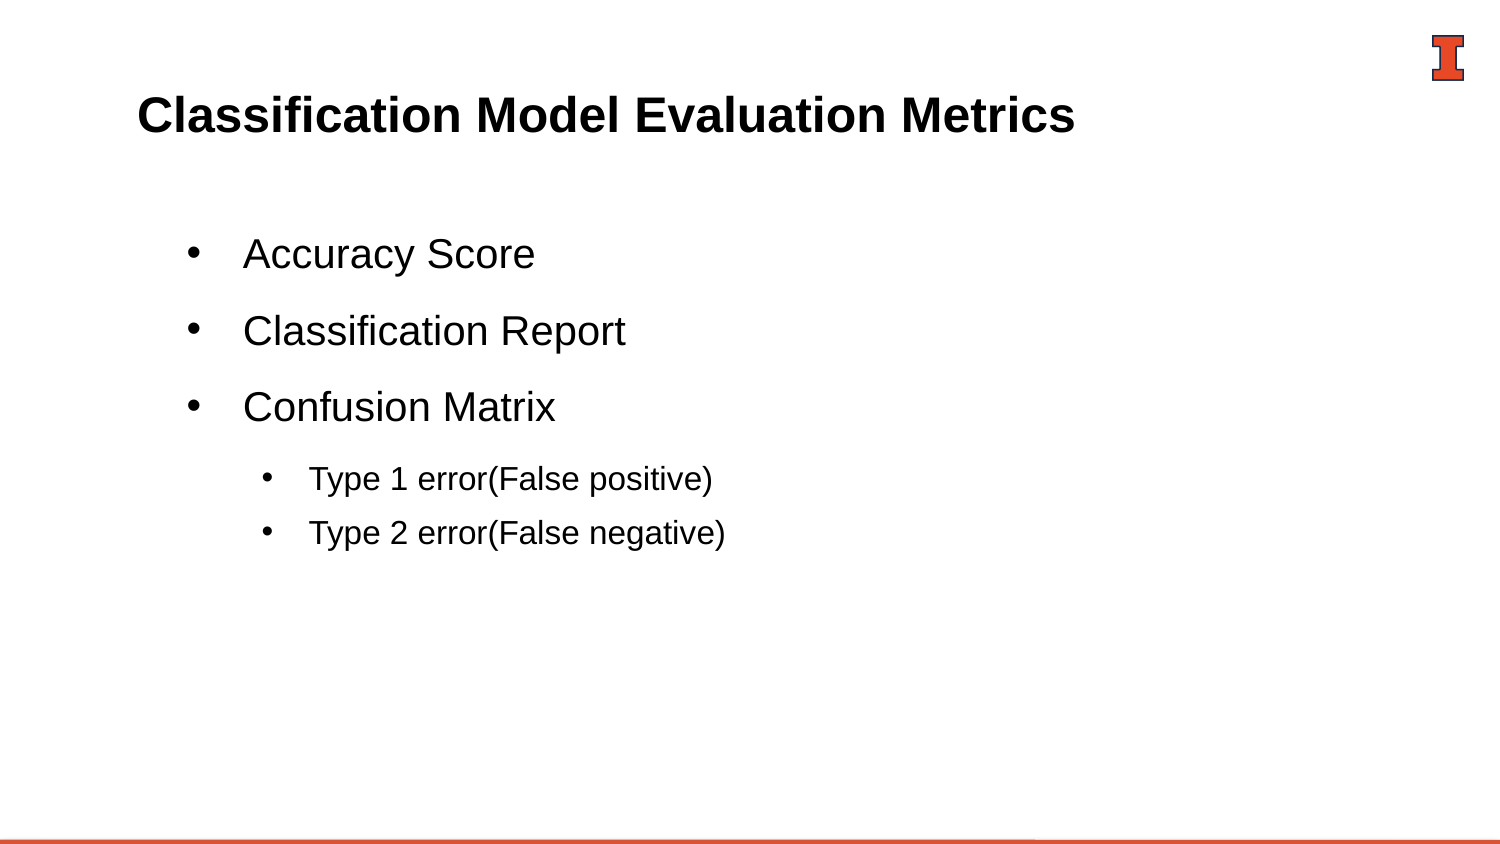

# Classification Model Evaluation Metrics
Accuracy Score
Classification Report
Confusion Matrix
Type 1 error(False positive)
Type 2 error(False negative)